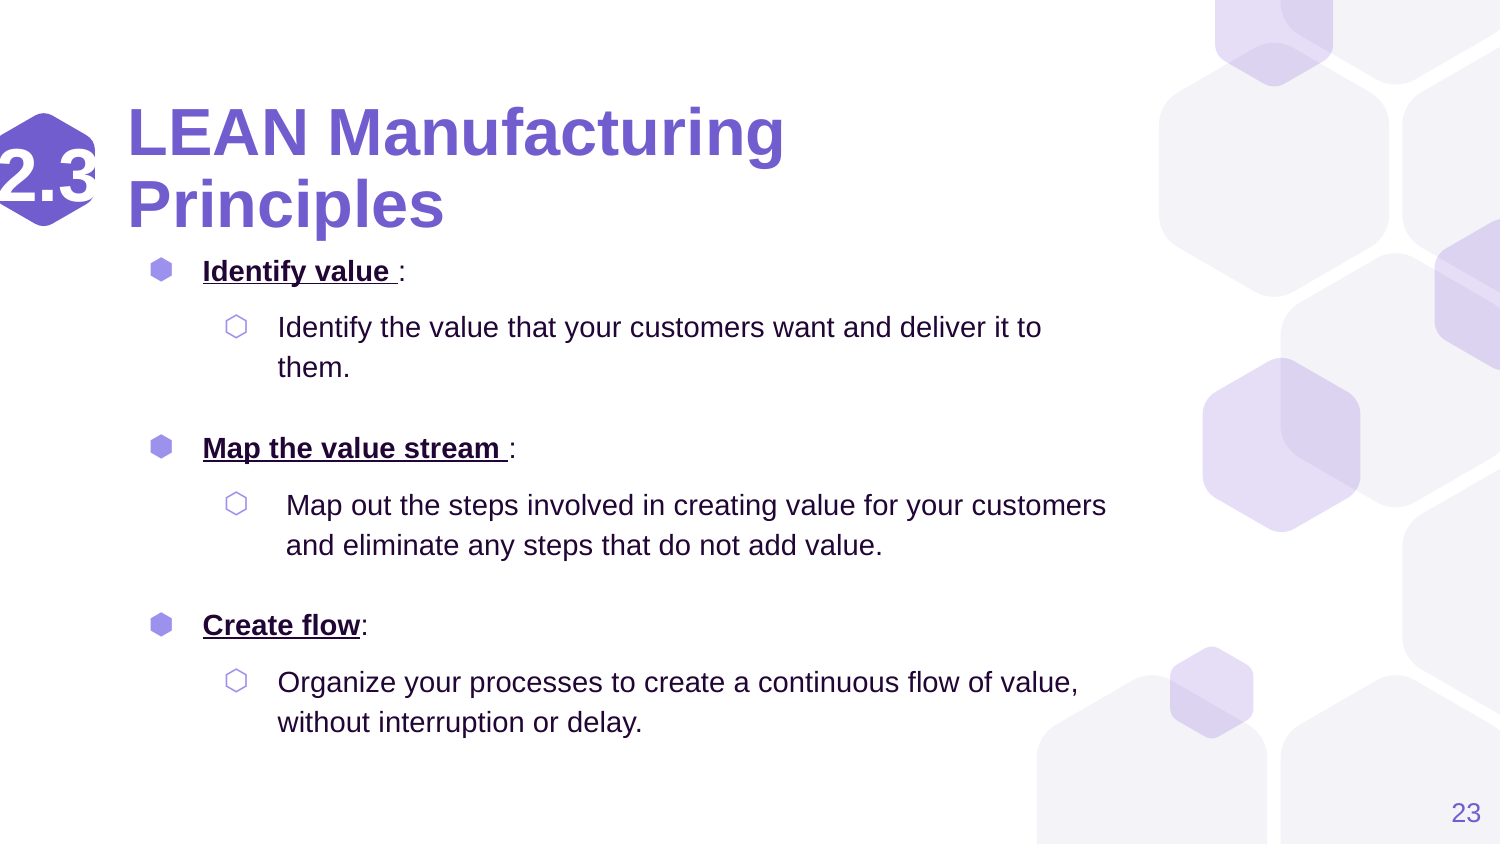

2.3
# LEAN Manufacturing Principles
Identify value :
Identify the value that your customers want and deliver it to them.
Map the value stream :
 Map out the steps involved in creating value for your customers
 and eliminate any steps that do not add value.
Create flow:
Organize your processes to create a continuous flow of value, without interruption or delay.

23